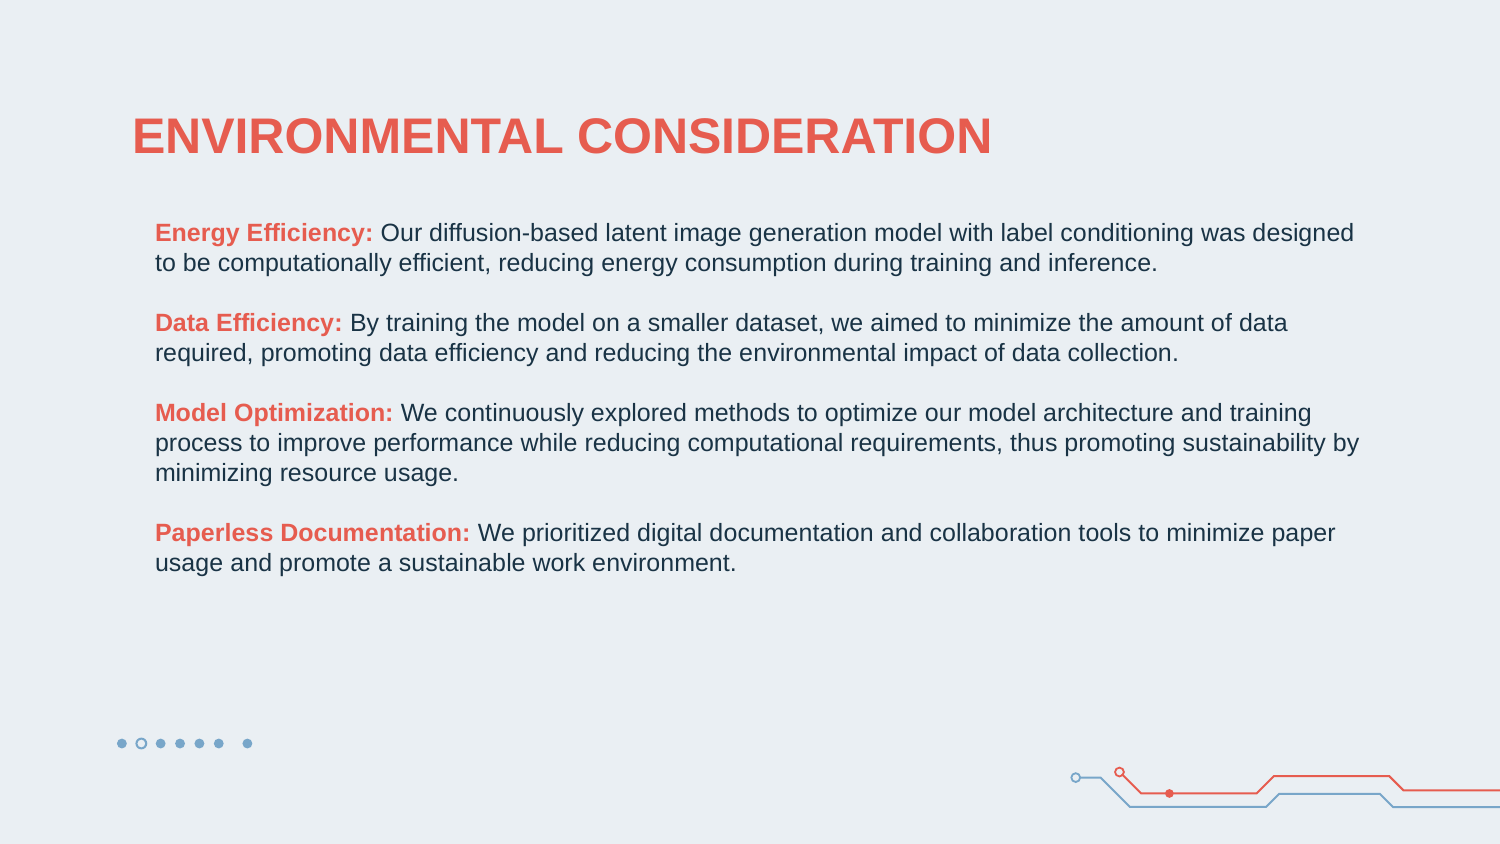

# ENVIRONMENTAL CONSIDERATION
Energy Efficiency: Our diffusion-based latent image generation model with label conditioning was designed to be computationally efficient, reducing energy consumption during training and inference.

Data Efficiency: By training the model on a smaller dataset, we aimed to minimize the amount of data required, promoting data efficiency and reducing the environmental impact of data collection.

Model Optimization: We continuously explored methods to optimize our model architecture and training process to improve performance while reducing computational requirements, thus promoting sustainability by minimizing resource usage.

Paperless Documentation: We prioritized digital documentation and collaboration tools to minimize paper usage and promote a sustainable work environment.